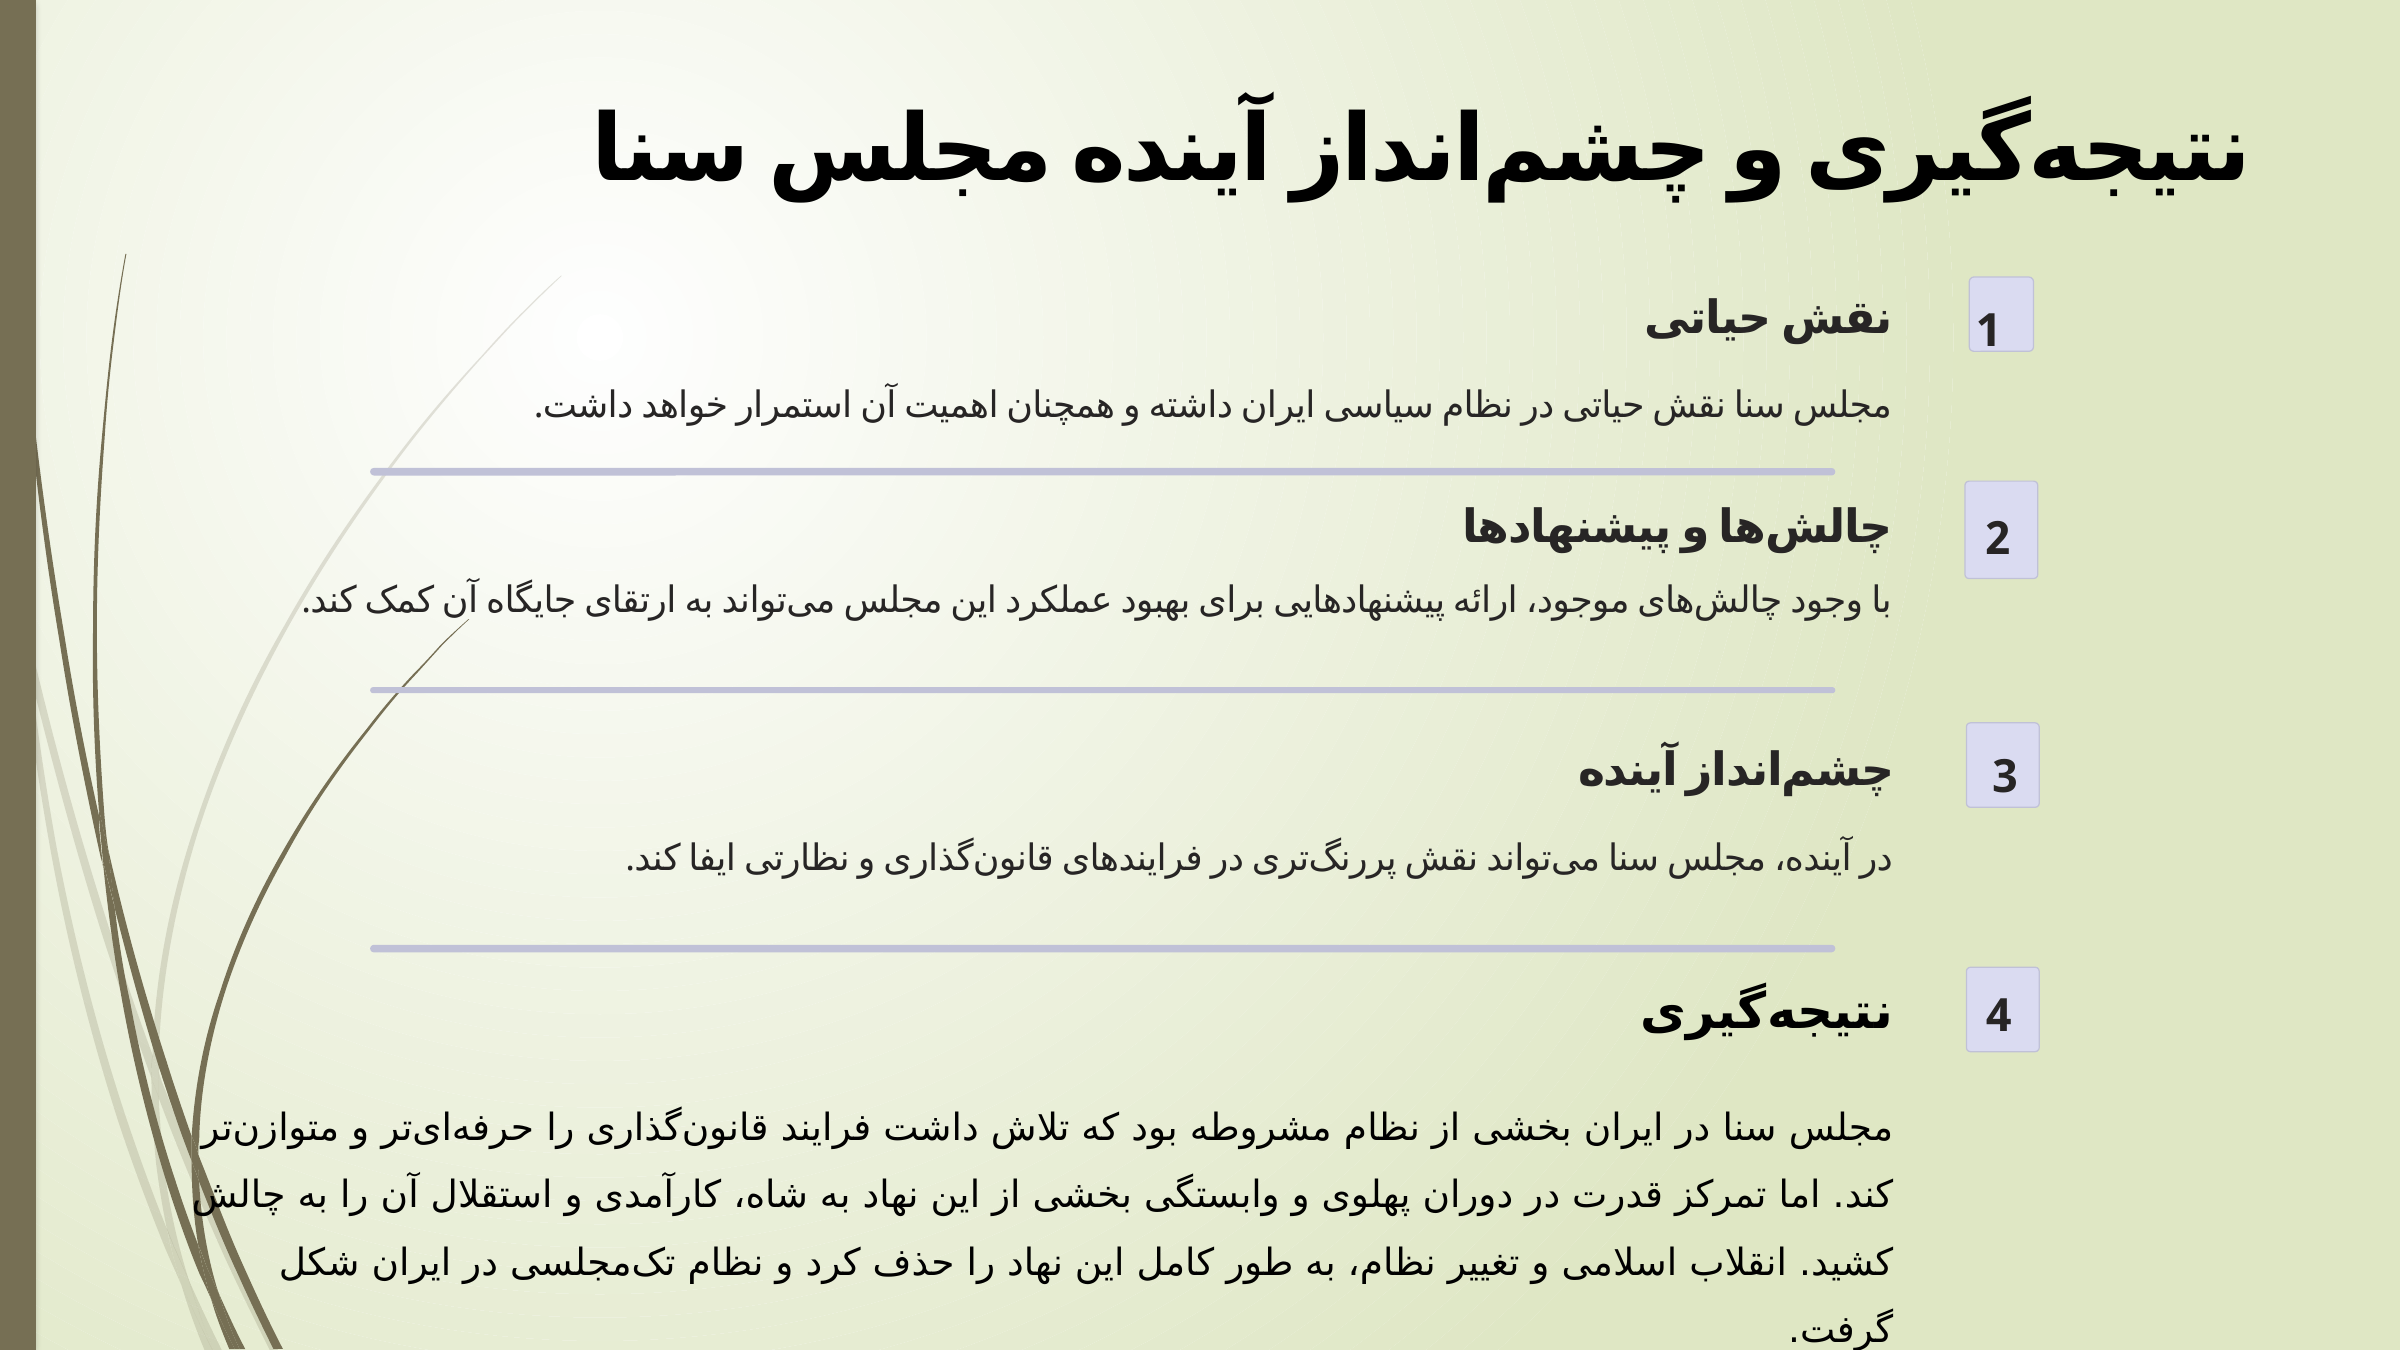

نتیجه‌گیری و چشم‌انداز آینده مجلس سنا

1
نقش حیاتی
مجلس سنا نقش حیاتی در نظام سیاسی ایران داشته و همچنان اهمیت آن استمرار خواهد داشت.

2
چالش‌ها و پیشنهادها
با وجود چالش‌های موجود، ارائه پیشنهادهایی برای بهبود عملکرد این مجلس می‌تواند به ارتقای جایگاه آن کمک کند.

3
چشم‌انداز آینده
در آینده، مجلس سنا می‌تواند نقش پررنگ‌تری در فرایندهای قانون‌گذاری و نظارتی ایفا کند.

4
نتیجه‌گیری
مجلس سنا در ایران بخشی از نظام مشروطه بود که تلاش داشت فرایند قانون‌گذاری را حرفه‌ای‌تر و متوازن‌تر کند. اما تمرکز قدرت در دوران پهلوی و وابستگی بخشی از این نهاد به شاه، کارآمدی و استقلال آن را به چالش کشید. انقلاب اسلامی و تغییر نظام، به طور کامل این نهاد را حذف کرد و نظام تک‌مجلسی در ایران شکل گرفت.